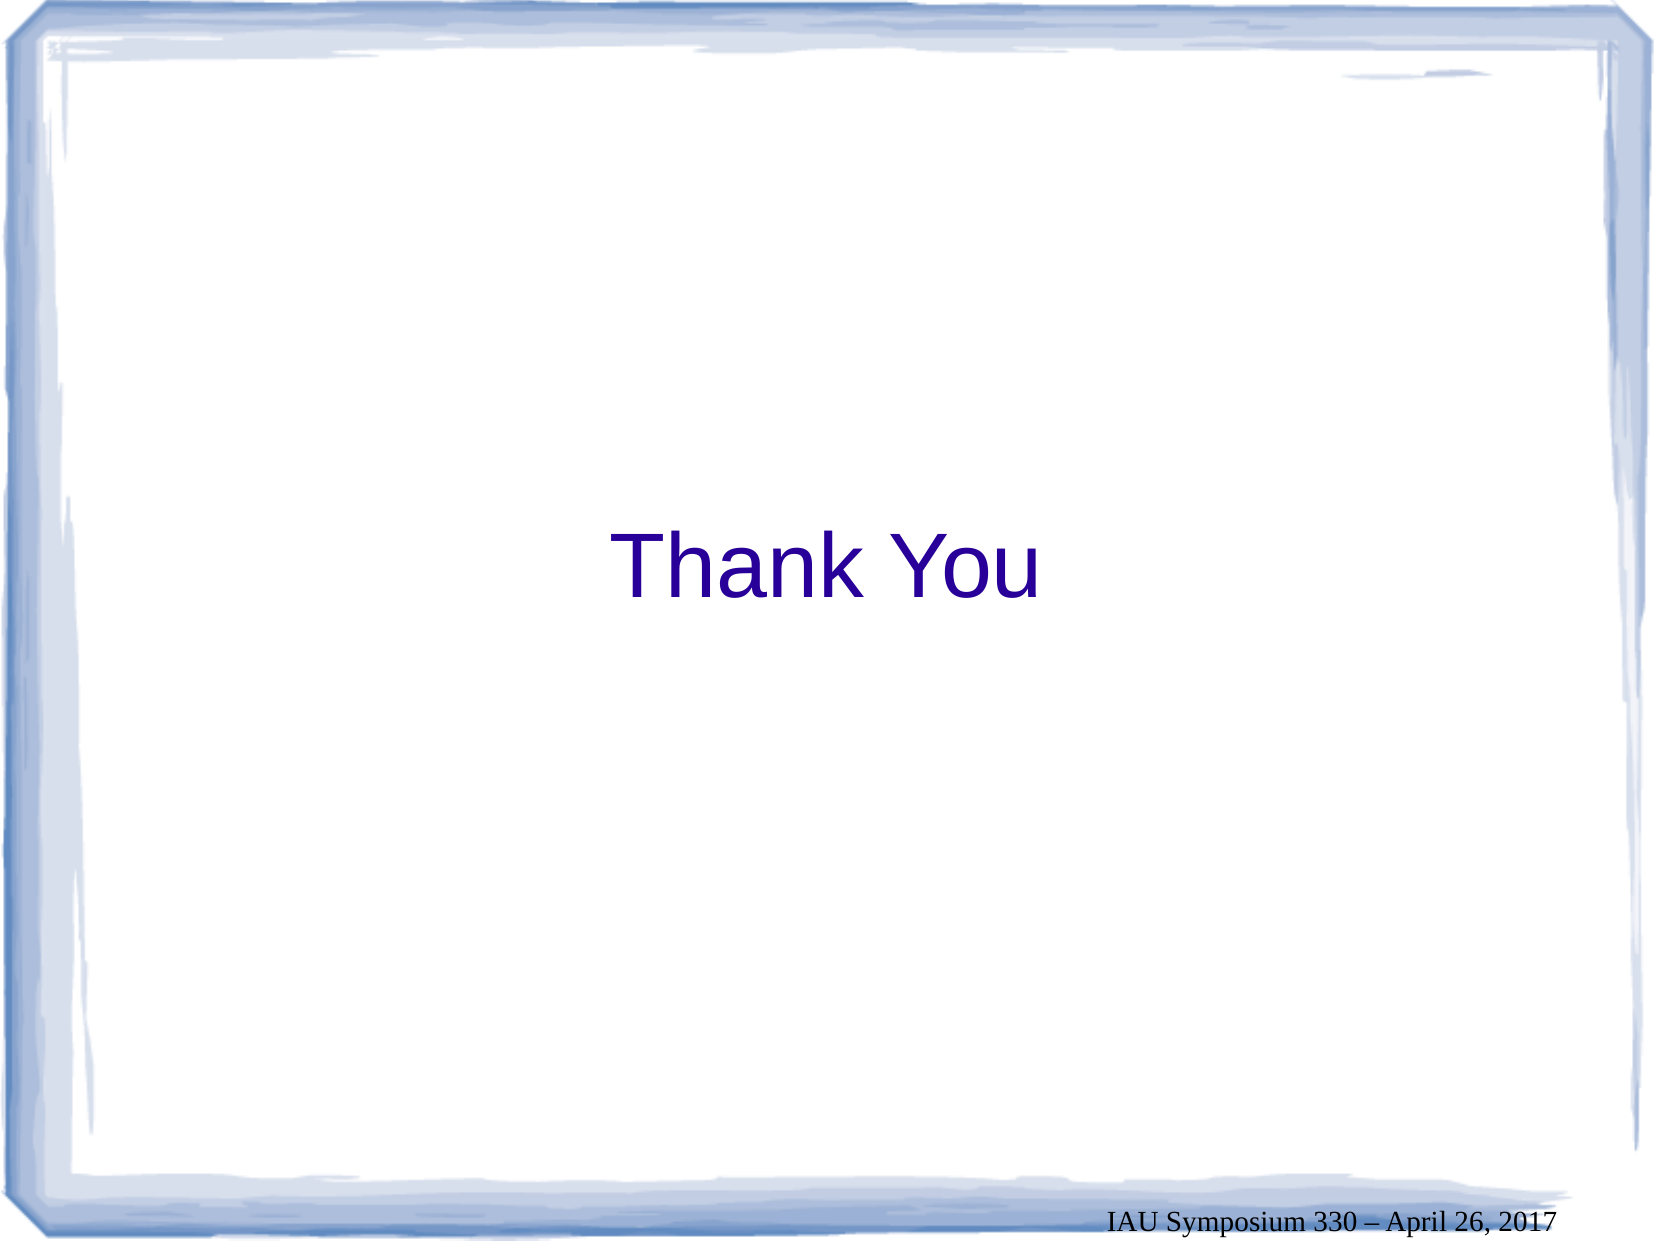

Thank You
IAU Symposium 330 – April 26, 2017